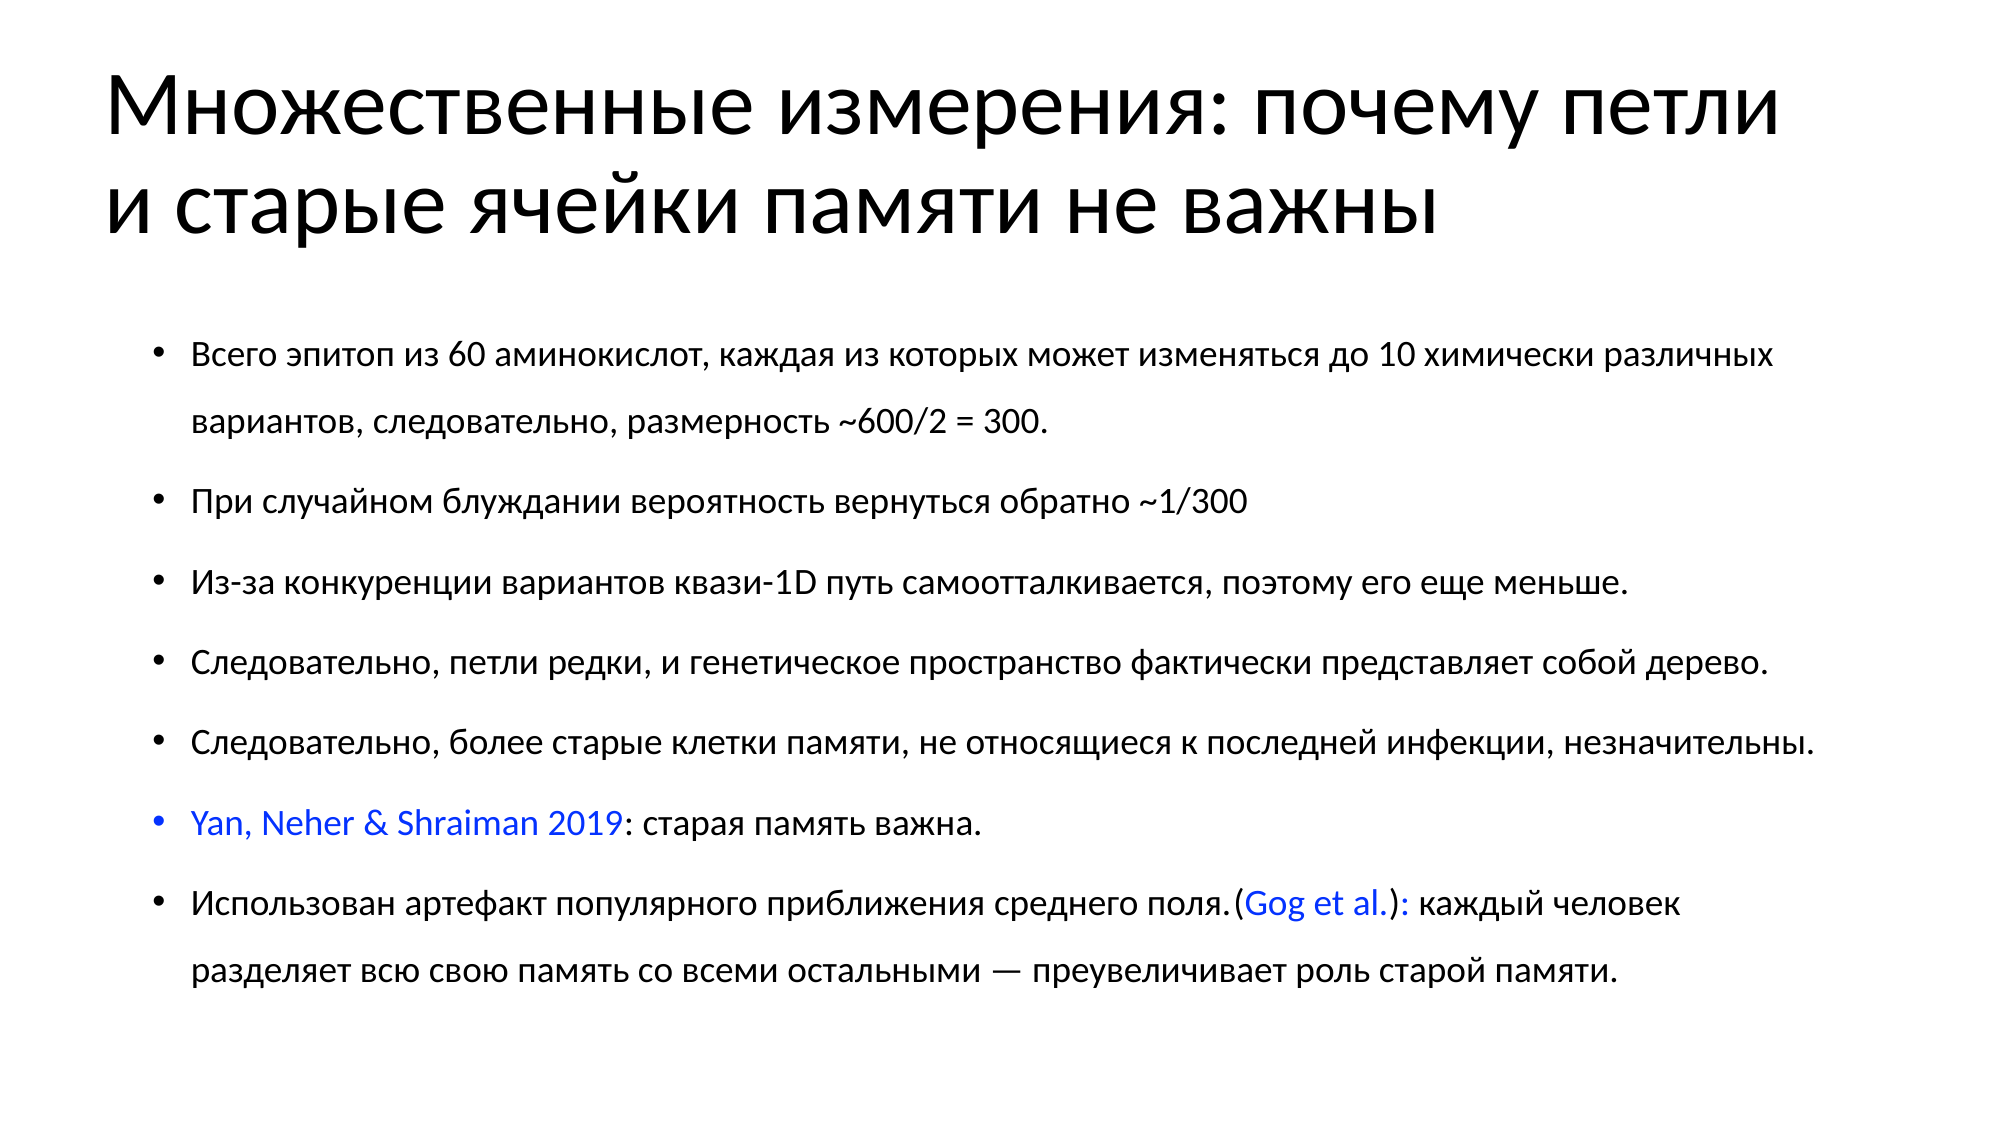

# Множественные измерения: почему петли и старые ячейки памяти не важны
Всего эпитоп из 60 аминокислот, каждая из которых может изменяться до 10 химически различных вариантов, следовательно, размерность ~600/2 = 300.
При случайном блуждании вероятность вернуться обратно ~1/300
Из-за конкуренции вариантов квази-1D путь самоотталкивается, поэтому его еще меньше.
Следовательно, петли редки, и генетическое пространство фактически представляет собой дерево.
Следовательно, более старые клетки памяти, не относящиеся к последней инфекции, незначительны.
Yan, Neher & Shraiman 2019: старая память важна.
Использован артефакт популярного приближения среднего поля.(Gog et al.): каждый человек разделяет всю свою память со всеми остальными — преувеличивает роль старой памяти.